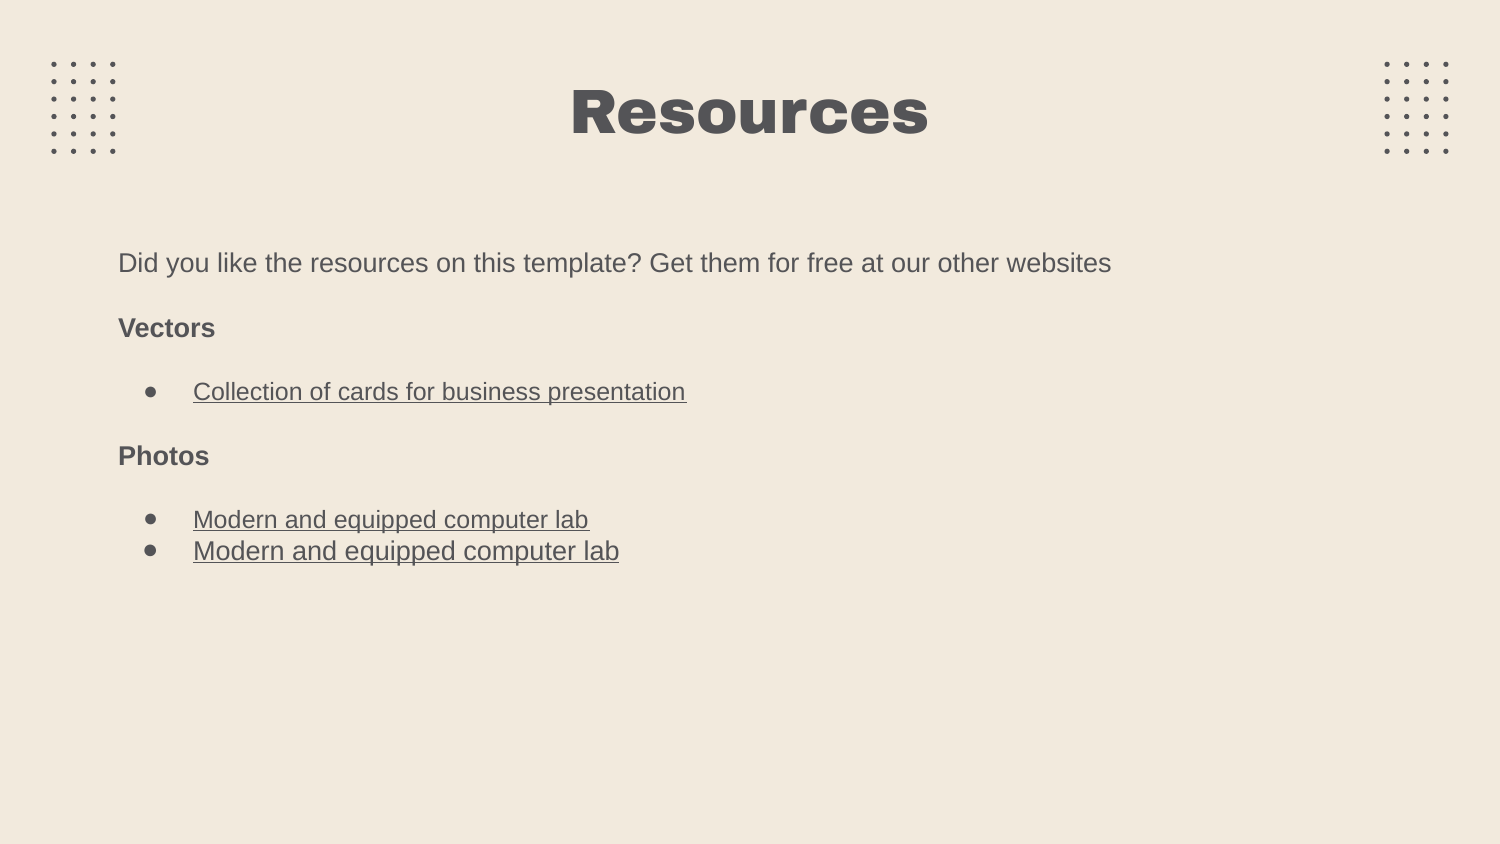

# Resources
Did you like the resources on this template? Get them for free at our other websites
Vectors

Collection of cards for business presentation

Photos

Modern and equipped computer lab
Modern and equipped computer lab